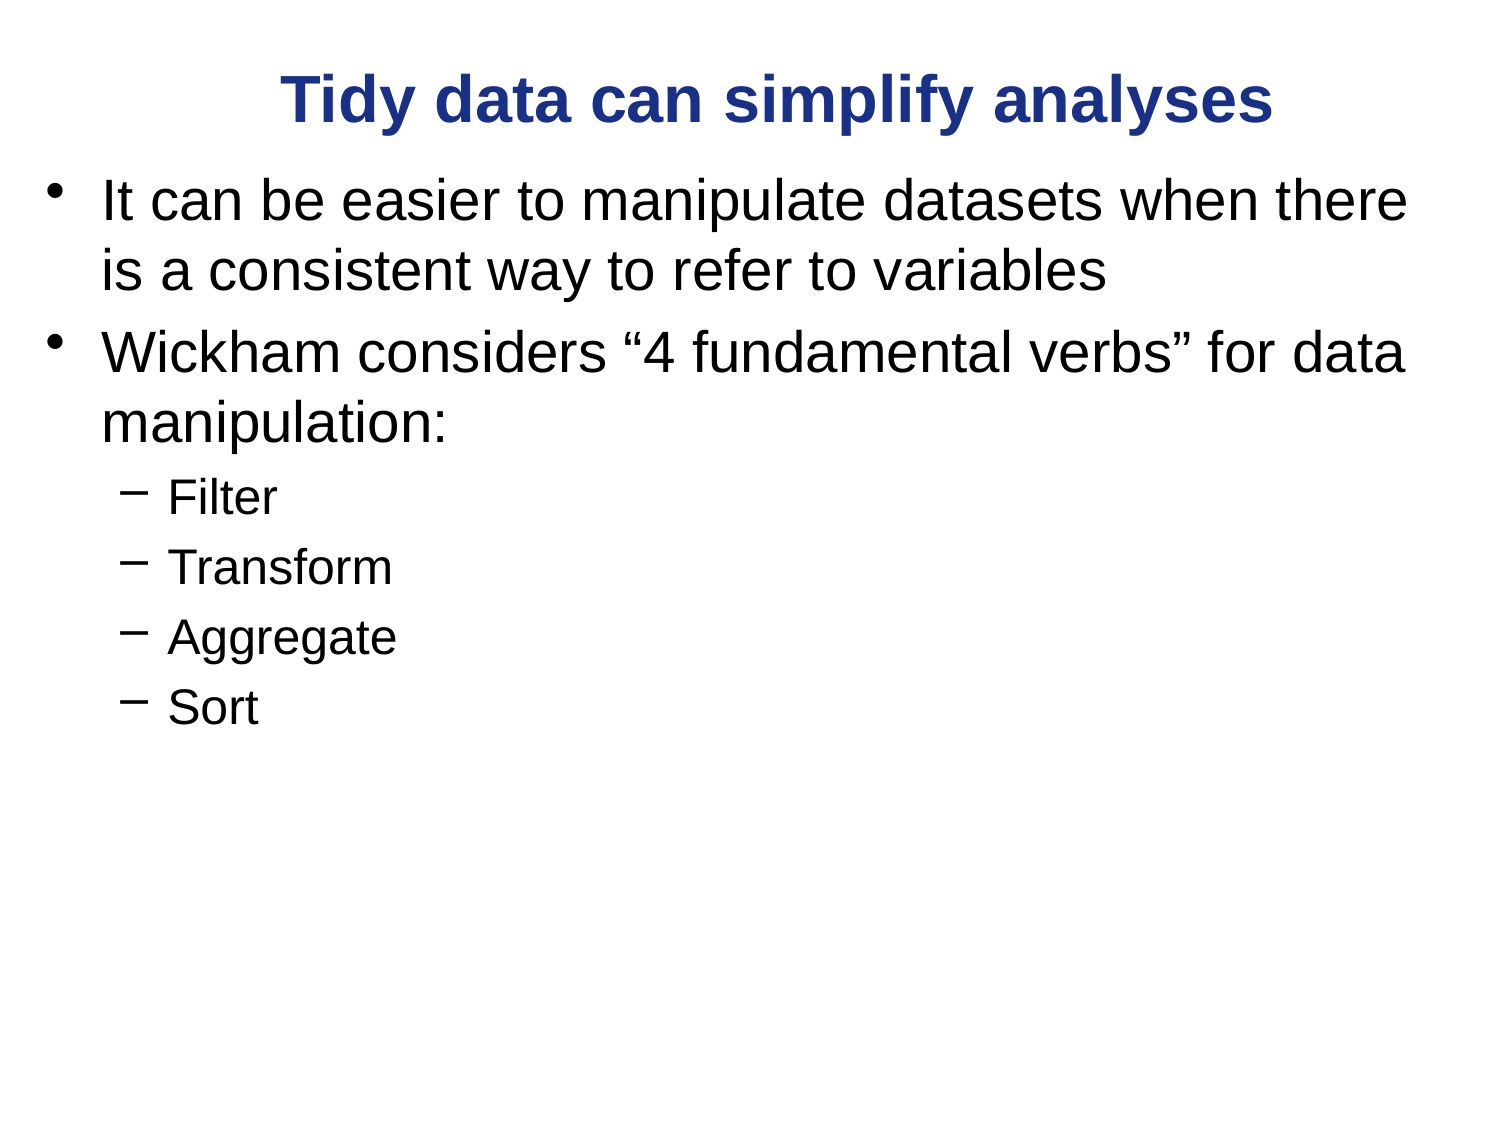

# Tidy data can simplify analyses
It can be easier to manipulate datasets when there is a consistent way to refer to variables
Wickham considers “4 fundamental verbs” for data manipulation:
Filter
Transform
Aggregate
Sort